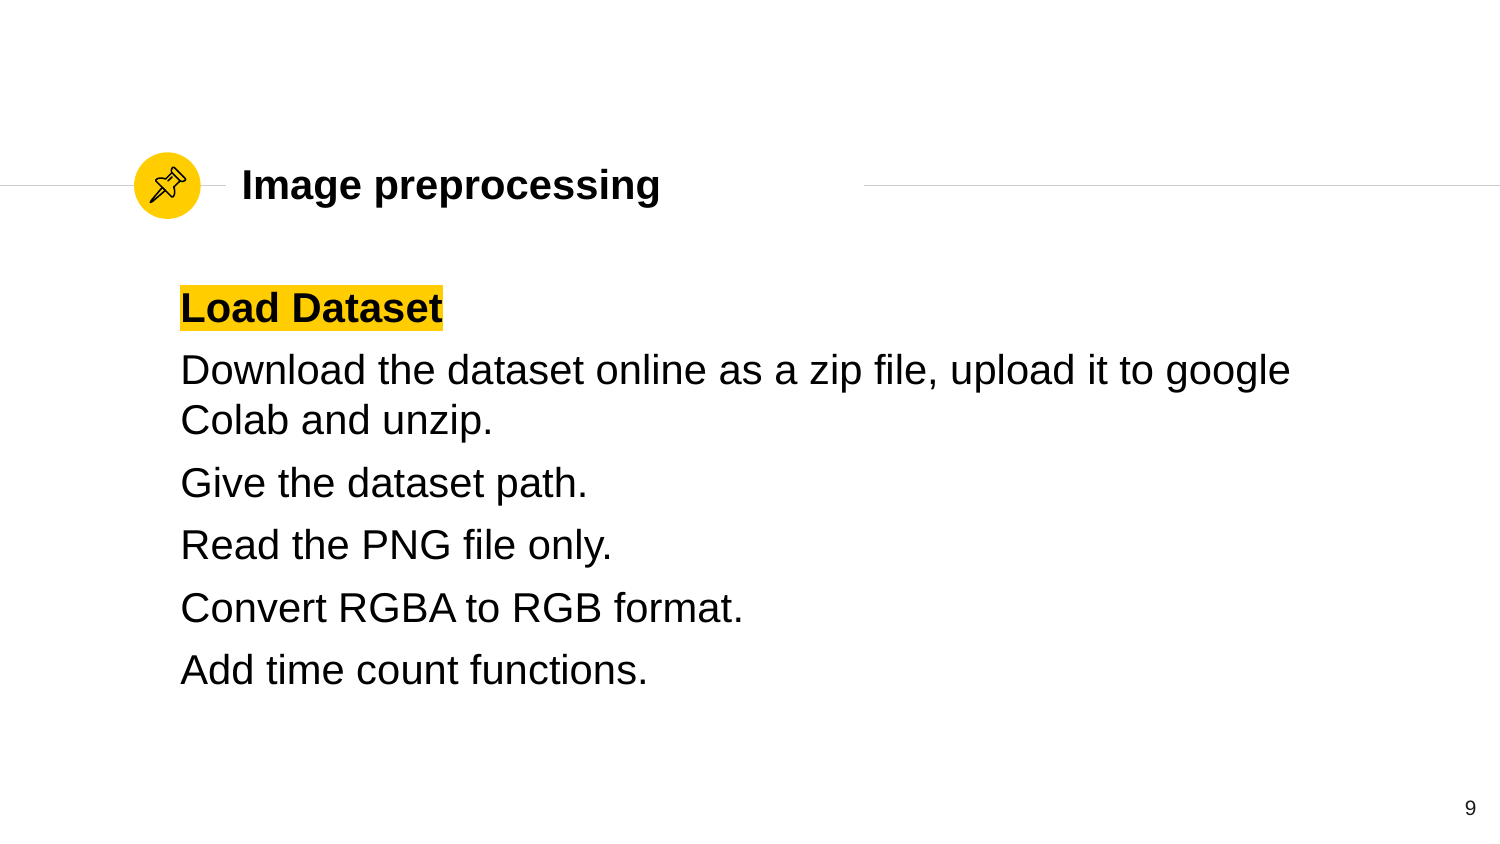

# Image preprocessing

Load Dataset
Download the dataset online as a zip file, upload it to google Colab and unzip.
Give the dataset path.
Read the PNG file only.
Convert RGBA to RGB format.
Add time count functions.
9